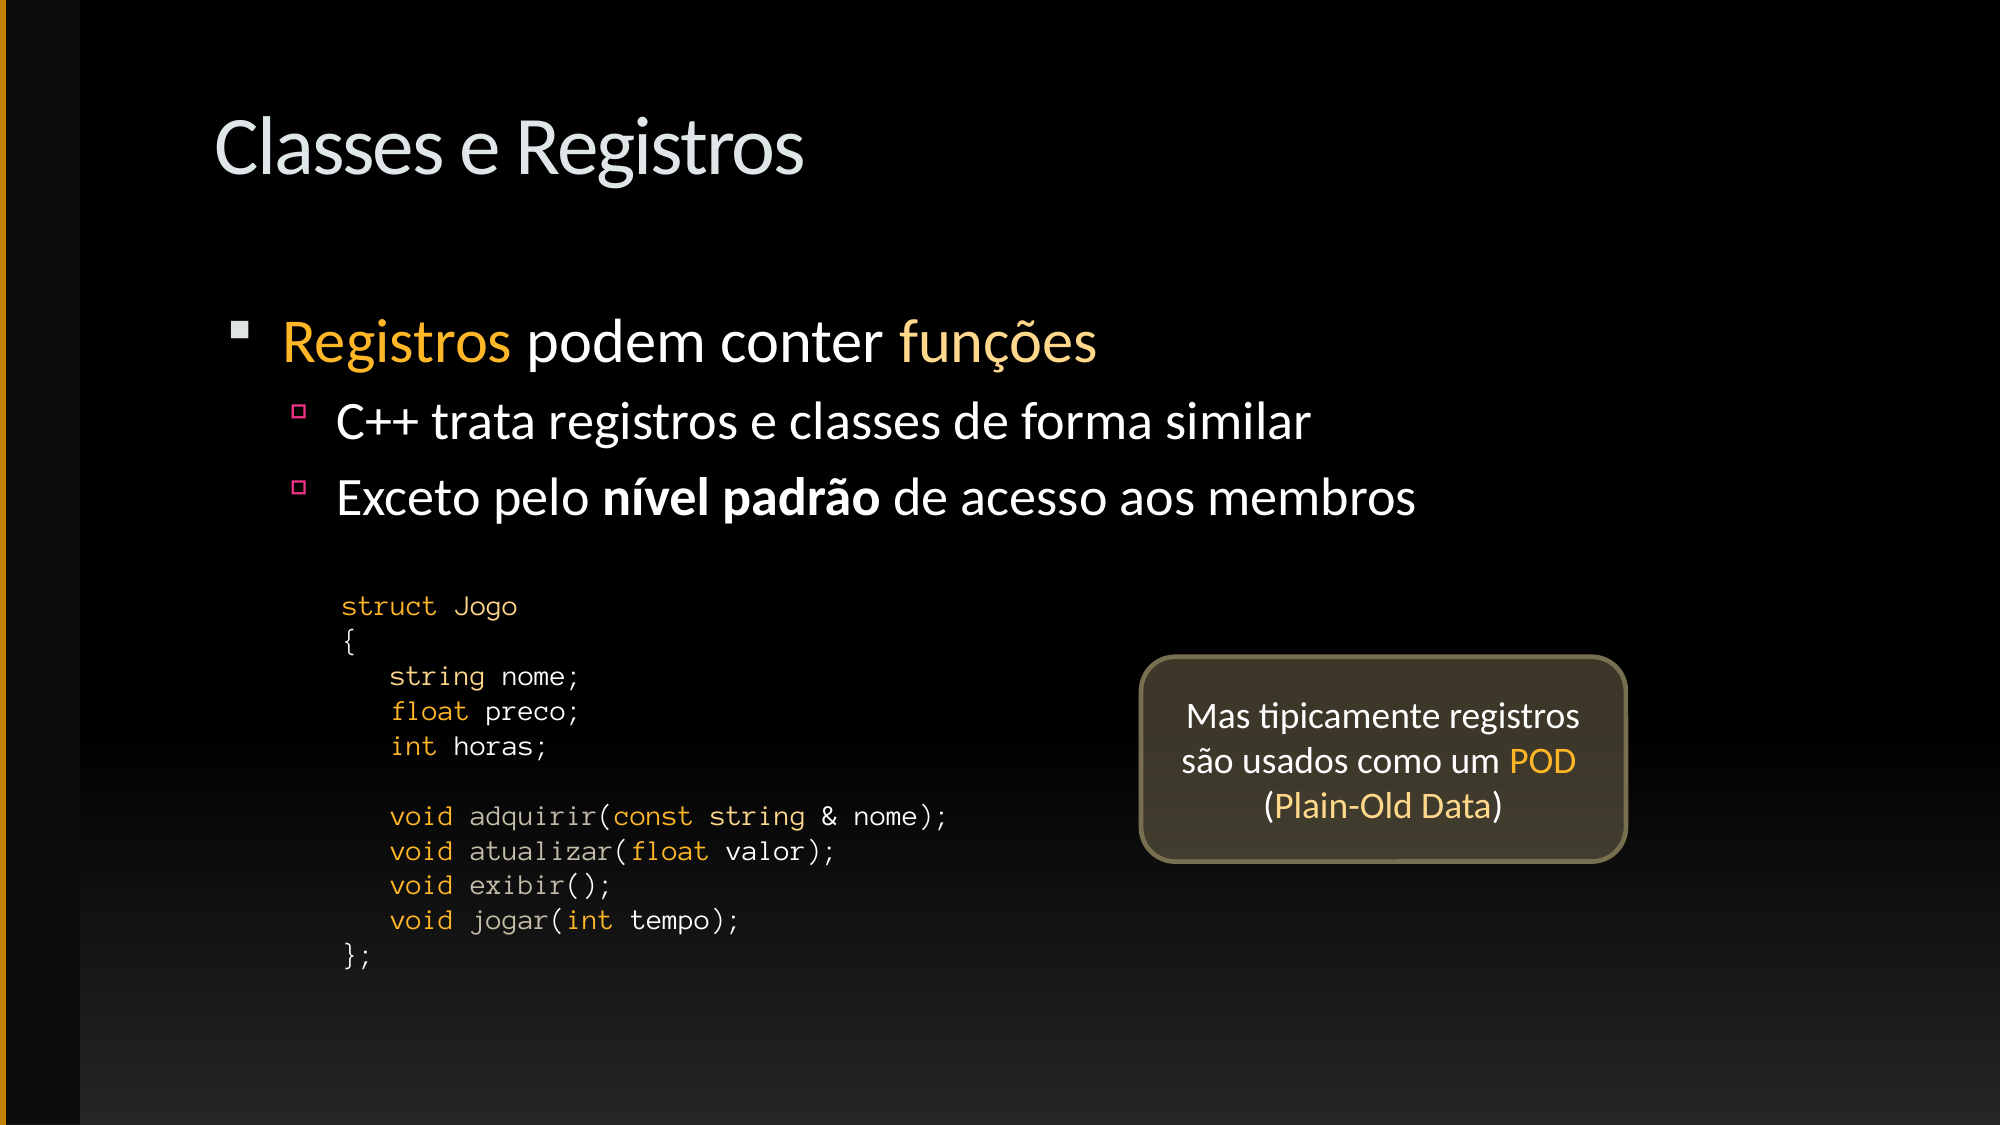

# Classes e Registros
Registros podem conter funções
C++ trata registros e classes de forma similar
Exceto pelo nível padrão de acesso aos membros

struct Jogo
{
   string nome;
   float preco;
   int horas;
   void adquirir(const string & nome);
   void atualizar(float valor);
   void exibir();
   void jogar(int tempo);
};

Mas tipicamente registros são usados como um POD
(Plain-Old Data)